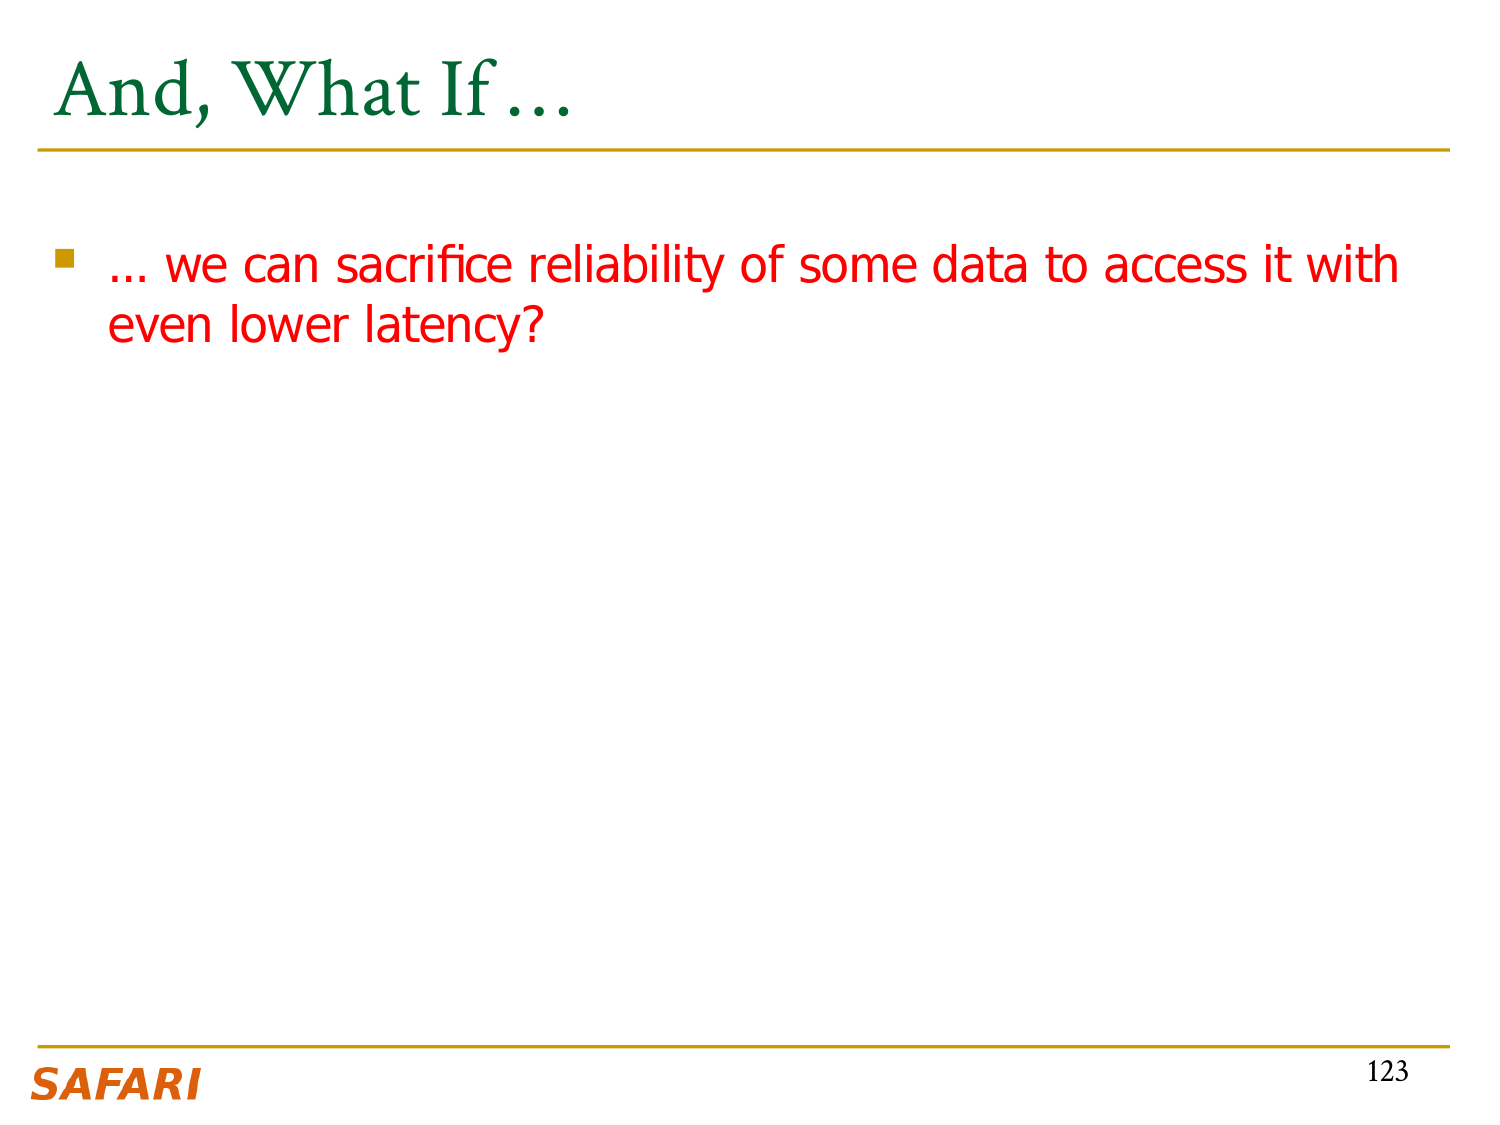

# And, What If …
… we can sacrifice reliability of some data to access it with even lower latency?
123